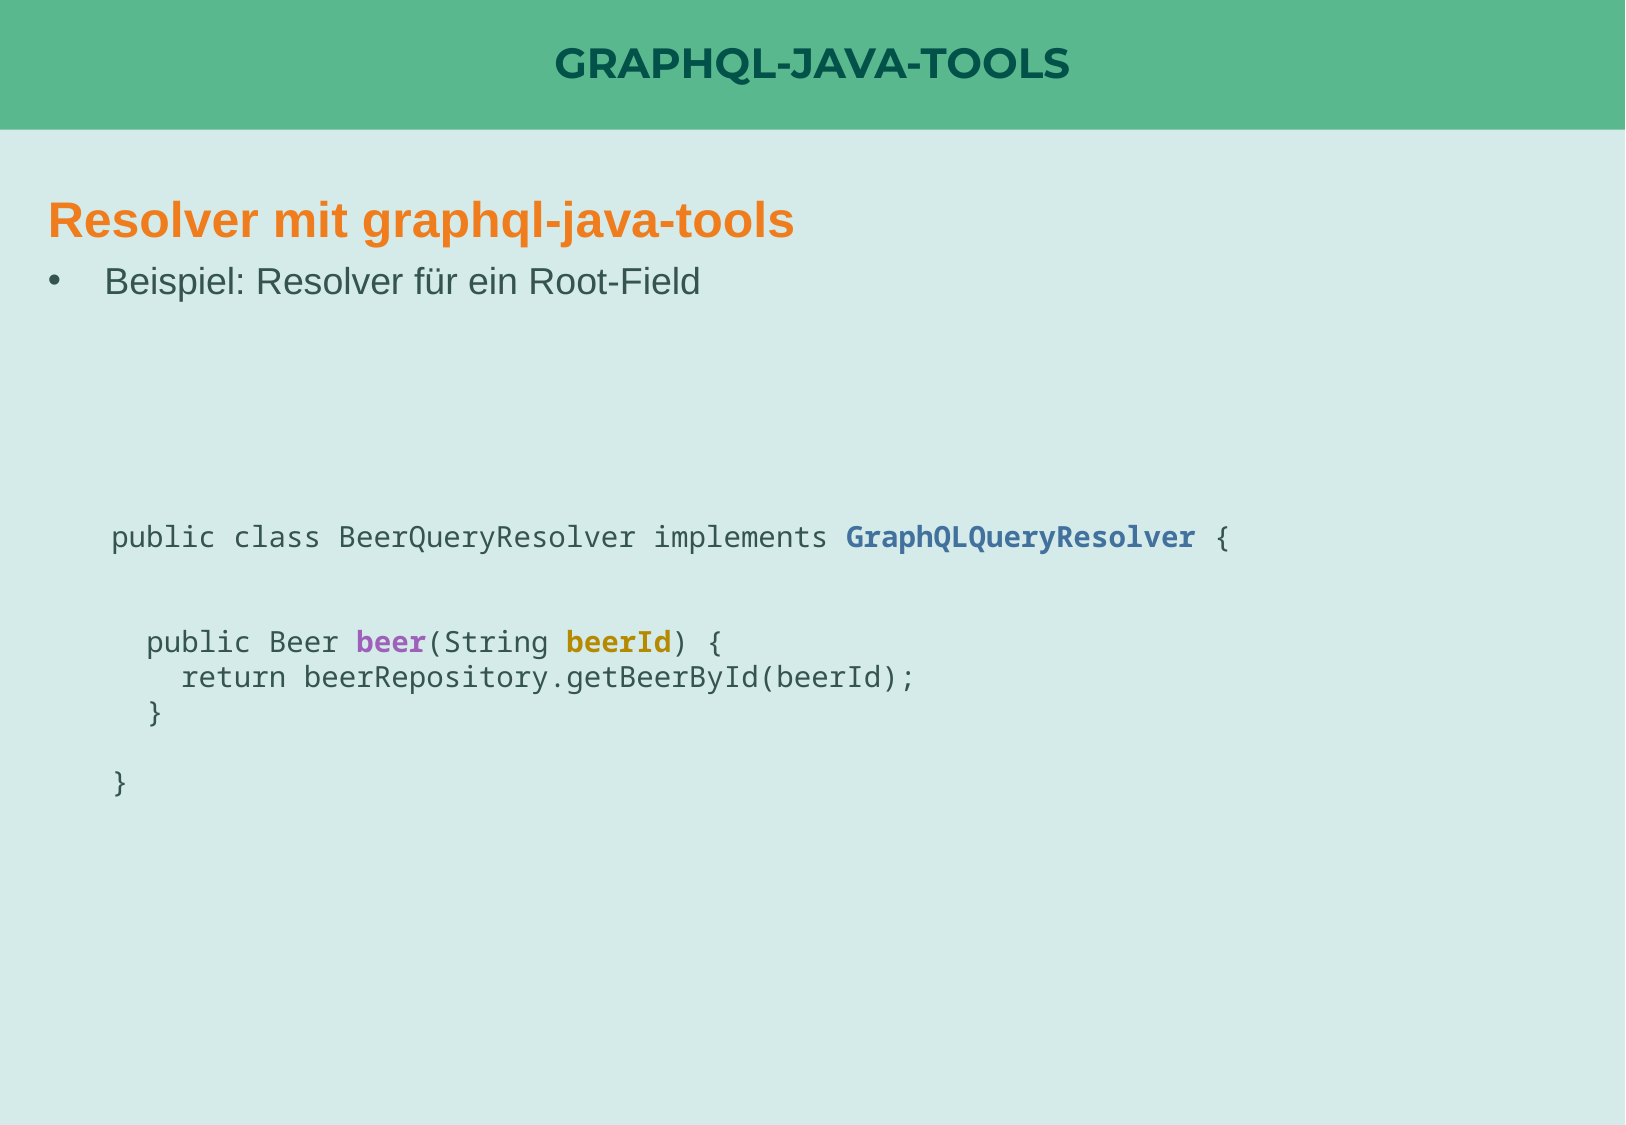

# graphql-java-tools
Resolver mit graphql-java-tools
Beispiel: Resolver für ein Root-Field

public class BeerQueryResolver implements GraphQLQueryResolver {
  public Beer beer(String beerId) {
    return beerRepository.getBeerById(beerId);
  }

}